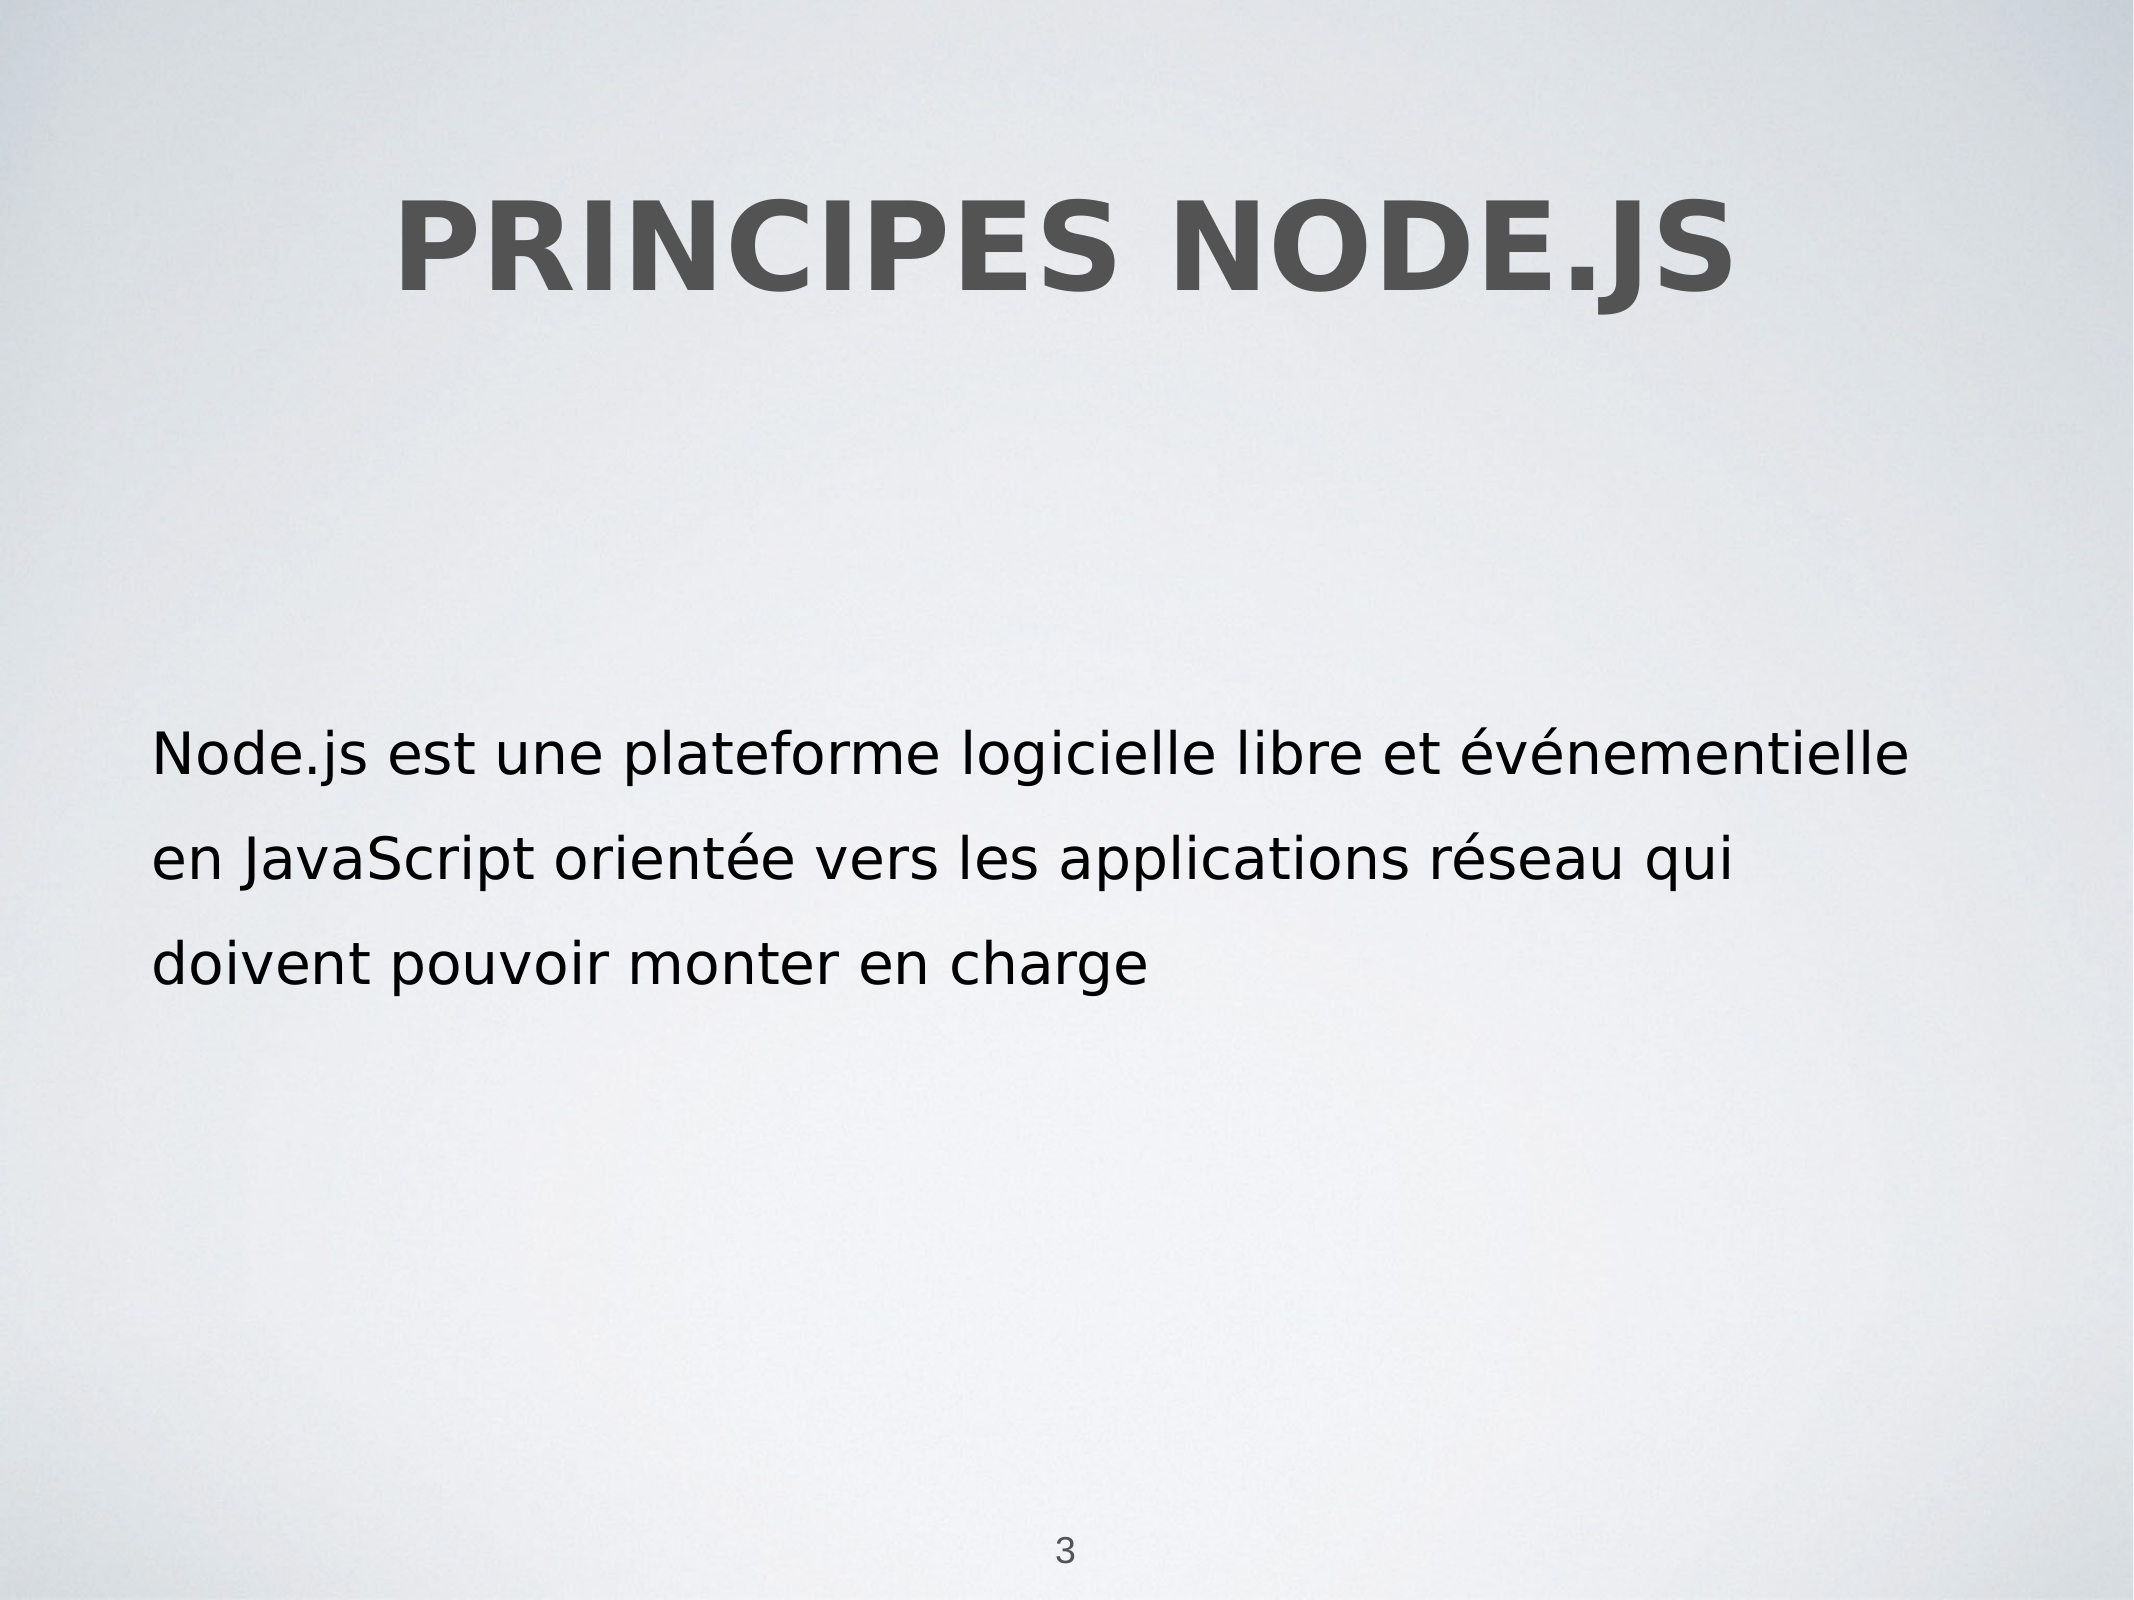

# PRINCIPES Node.JS
Node.js est une plateforme logicielle libre et événementielle en JavaScript orientée vers les applications réseau qui doivent pouvoir monter en charge
3